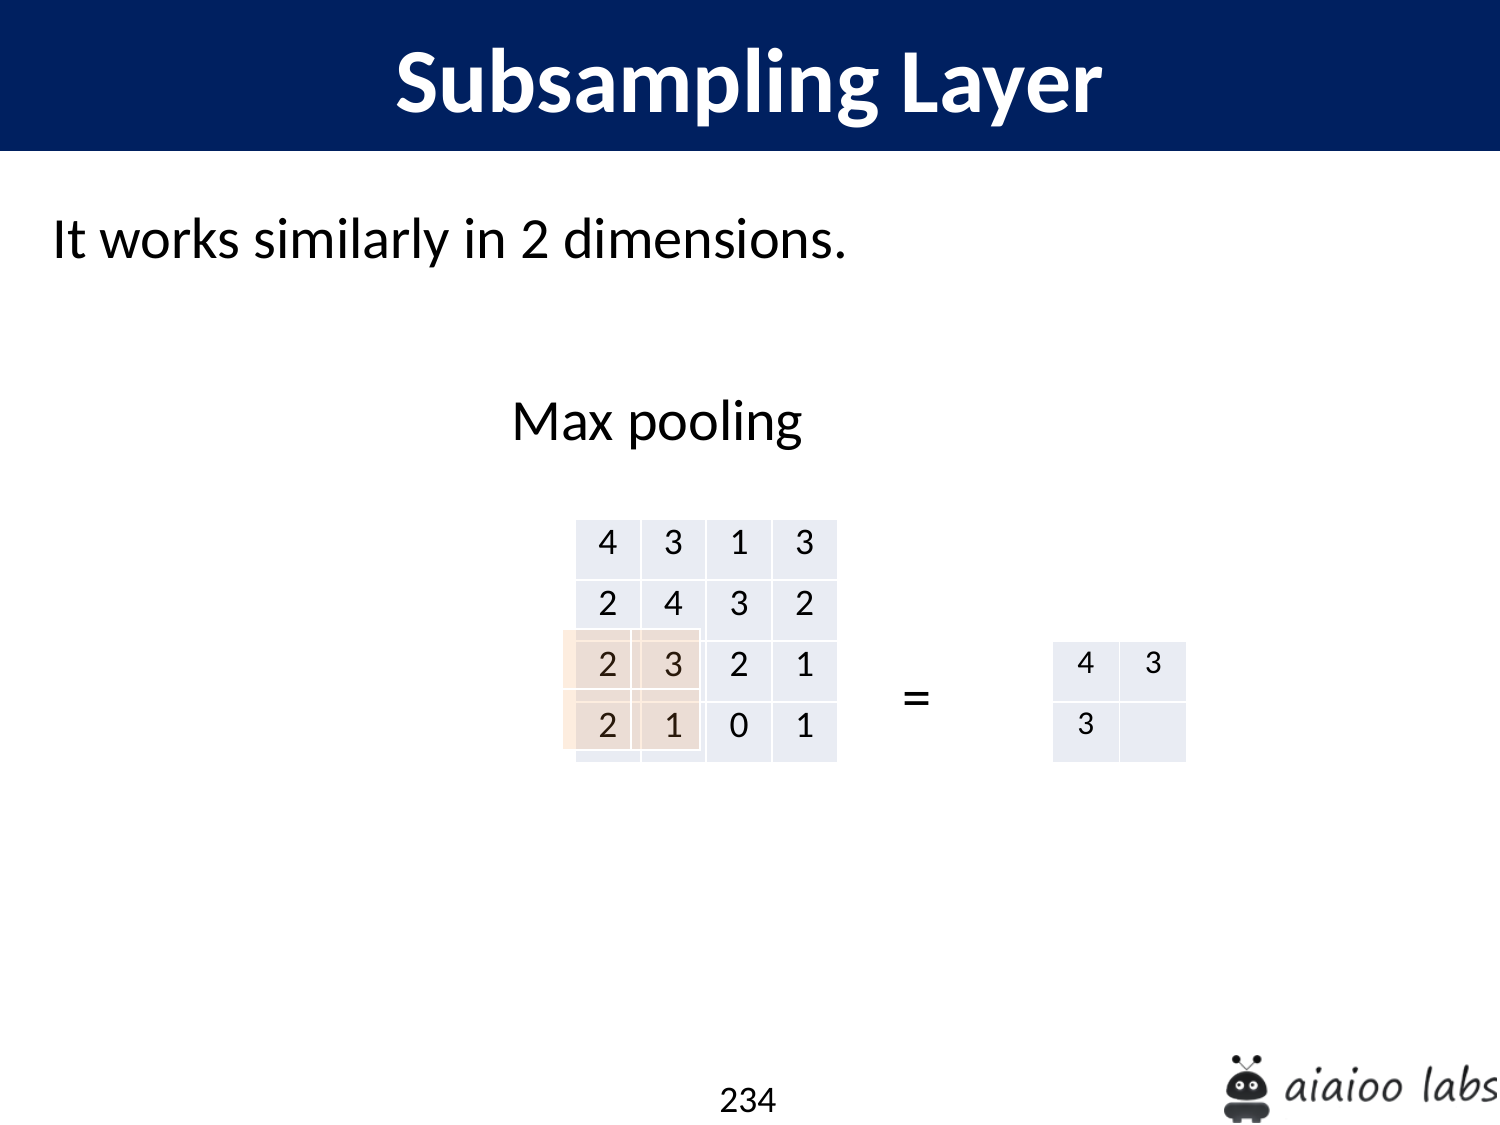

Subsampling Layer
It works similarly in 2 dimensions.
Max pooling
| 4 | 3 | 1 | 3 |
| --- | --- | --- | --- |
| 2 | 4 | 3 | 2 |
| 2 | 3 | 2 | 1 |
| 2 | 1 | 0 | 1 |
|  |  |
| --- | --- |
|  |  |
| 4 | 3 |
| --- | --- |
| 3 |  |
=